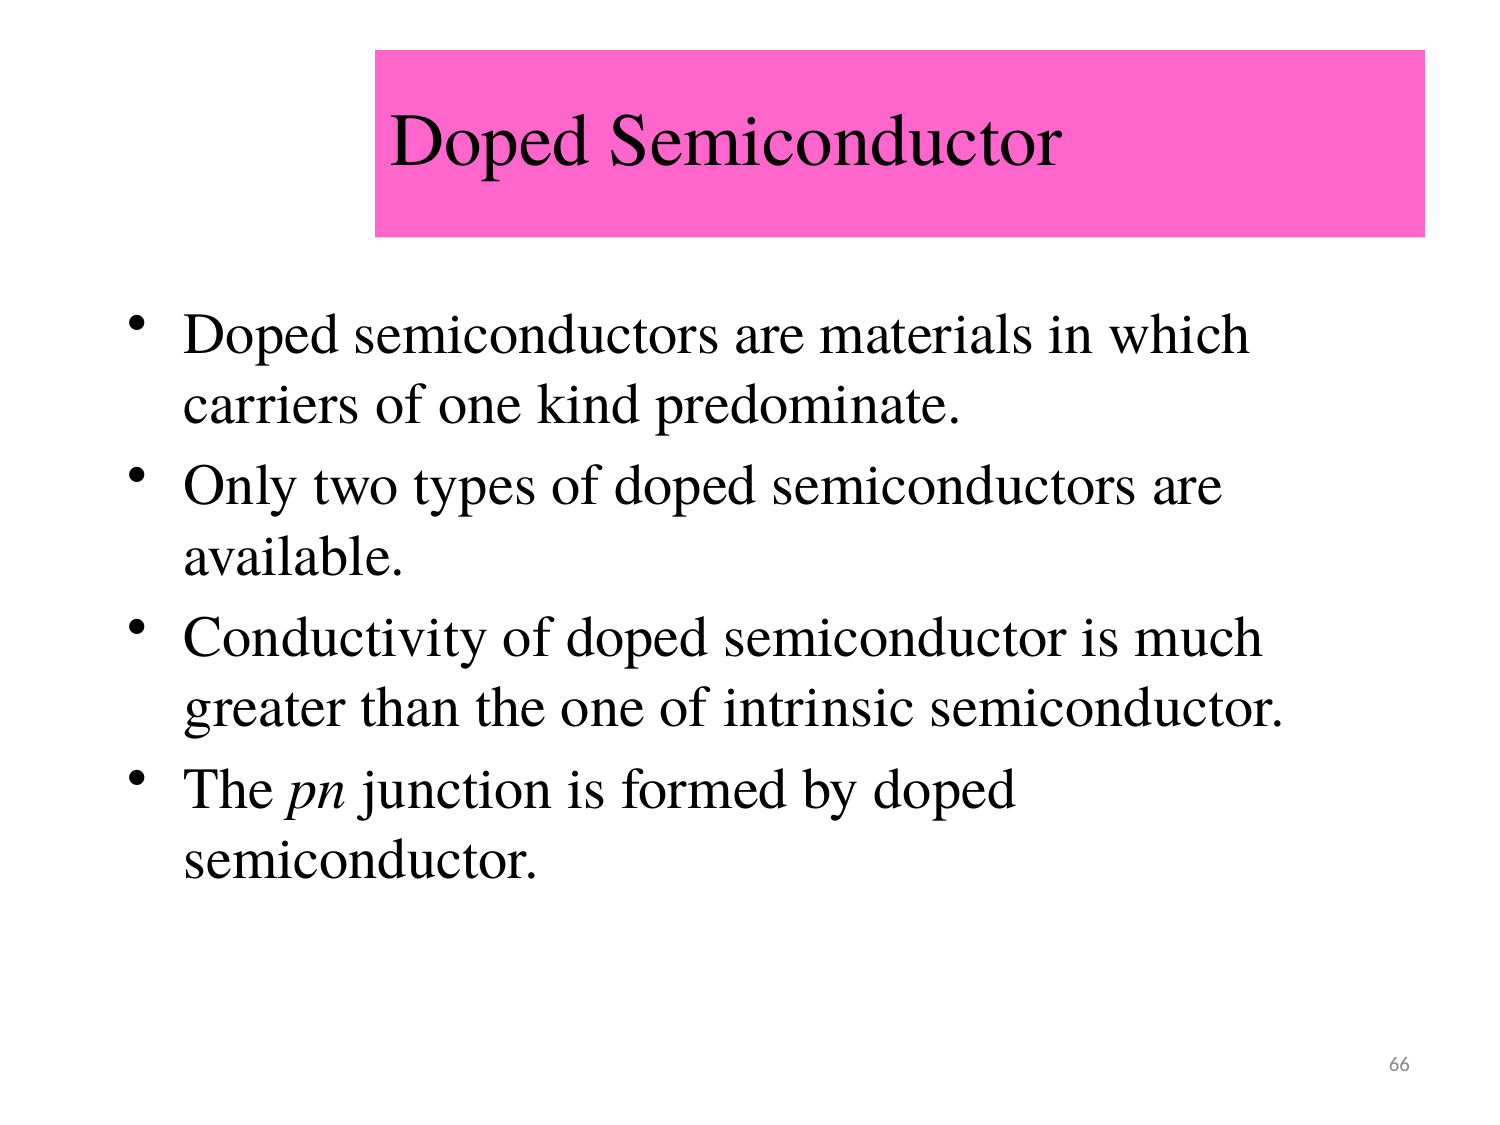

# Doped Semiconductor
Doped semiconductors are materials in which carriers of one kind predominate.
Only two types of doped semiconductors are available.
Conductivity of doped semiconductor is much greater than the one of intrinsic semiconductor.
The pn junction is formed by doped semiconductor.
66